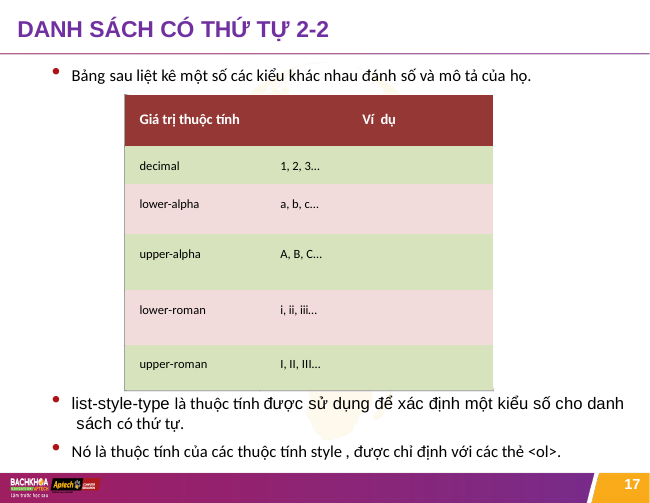

# DANH SÁCH CÓ THỨ TỰ 2-2
Bảng sau liệt kê một số các kiểu khác nhau đánh số và mô tả của họ.

| Giá trị thuộc tính | Ví dụ |
| --- | --- |
| decimal | 1, 2, 3… |
| lower-alpha | a, b, c… |
| upper-alpha | A, B, C… |
| lower-roman | i, ii, iii… |
| upper-roman | I, II, III… |
list-style-type là thuộc tính được sử dụng để xác định một kiểu số cho danh  sách có thứ tự.
Nó là thuộc tính của các thuộc tính style , được chỉ định với các thẻ <ol>.
17